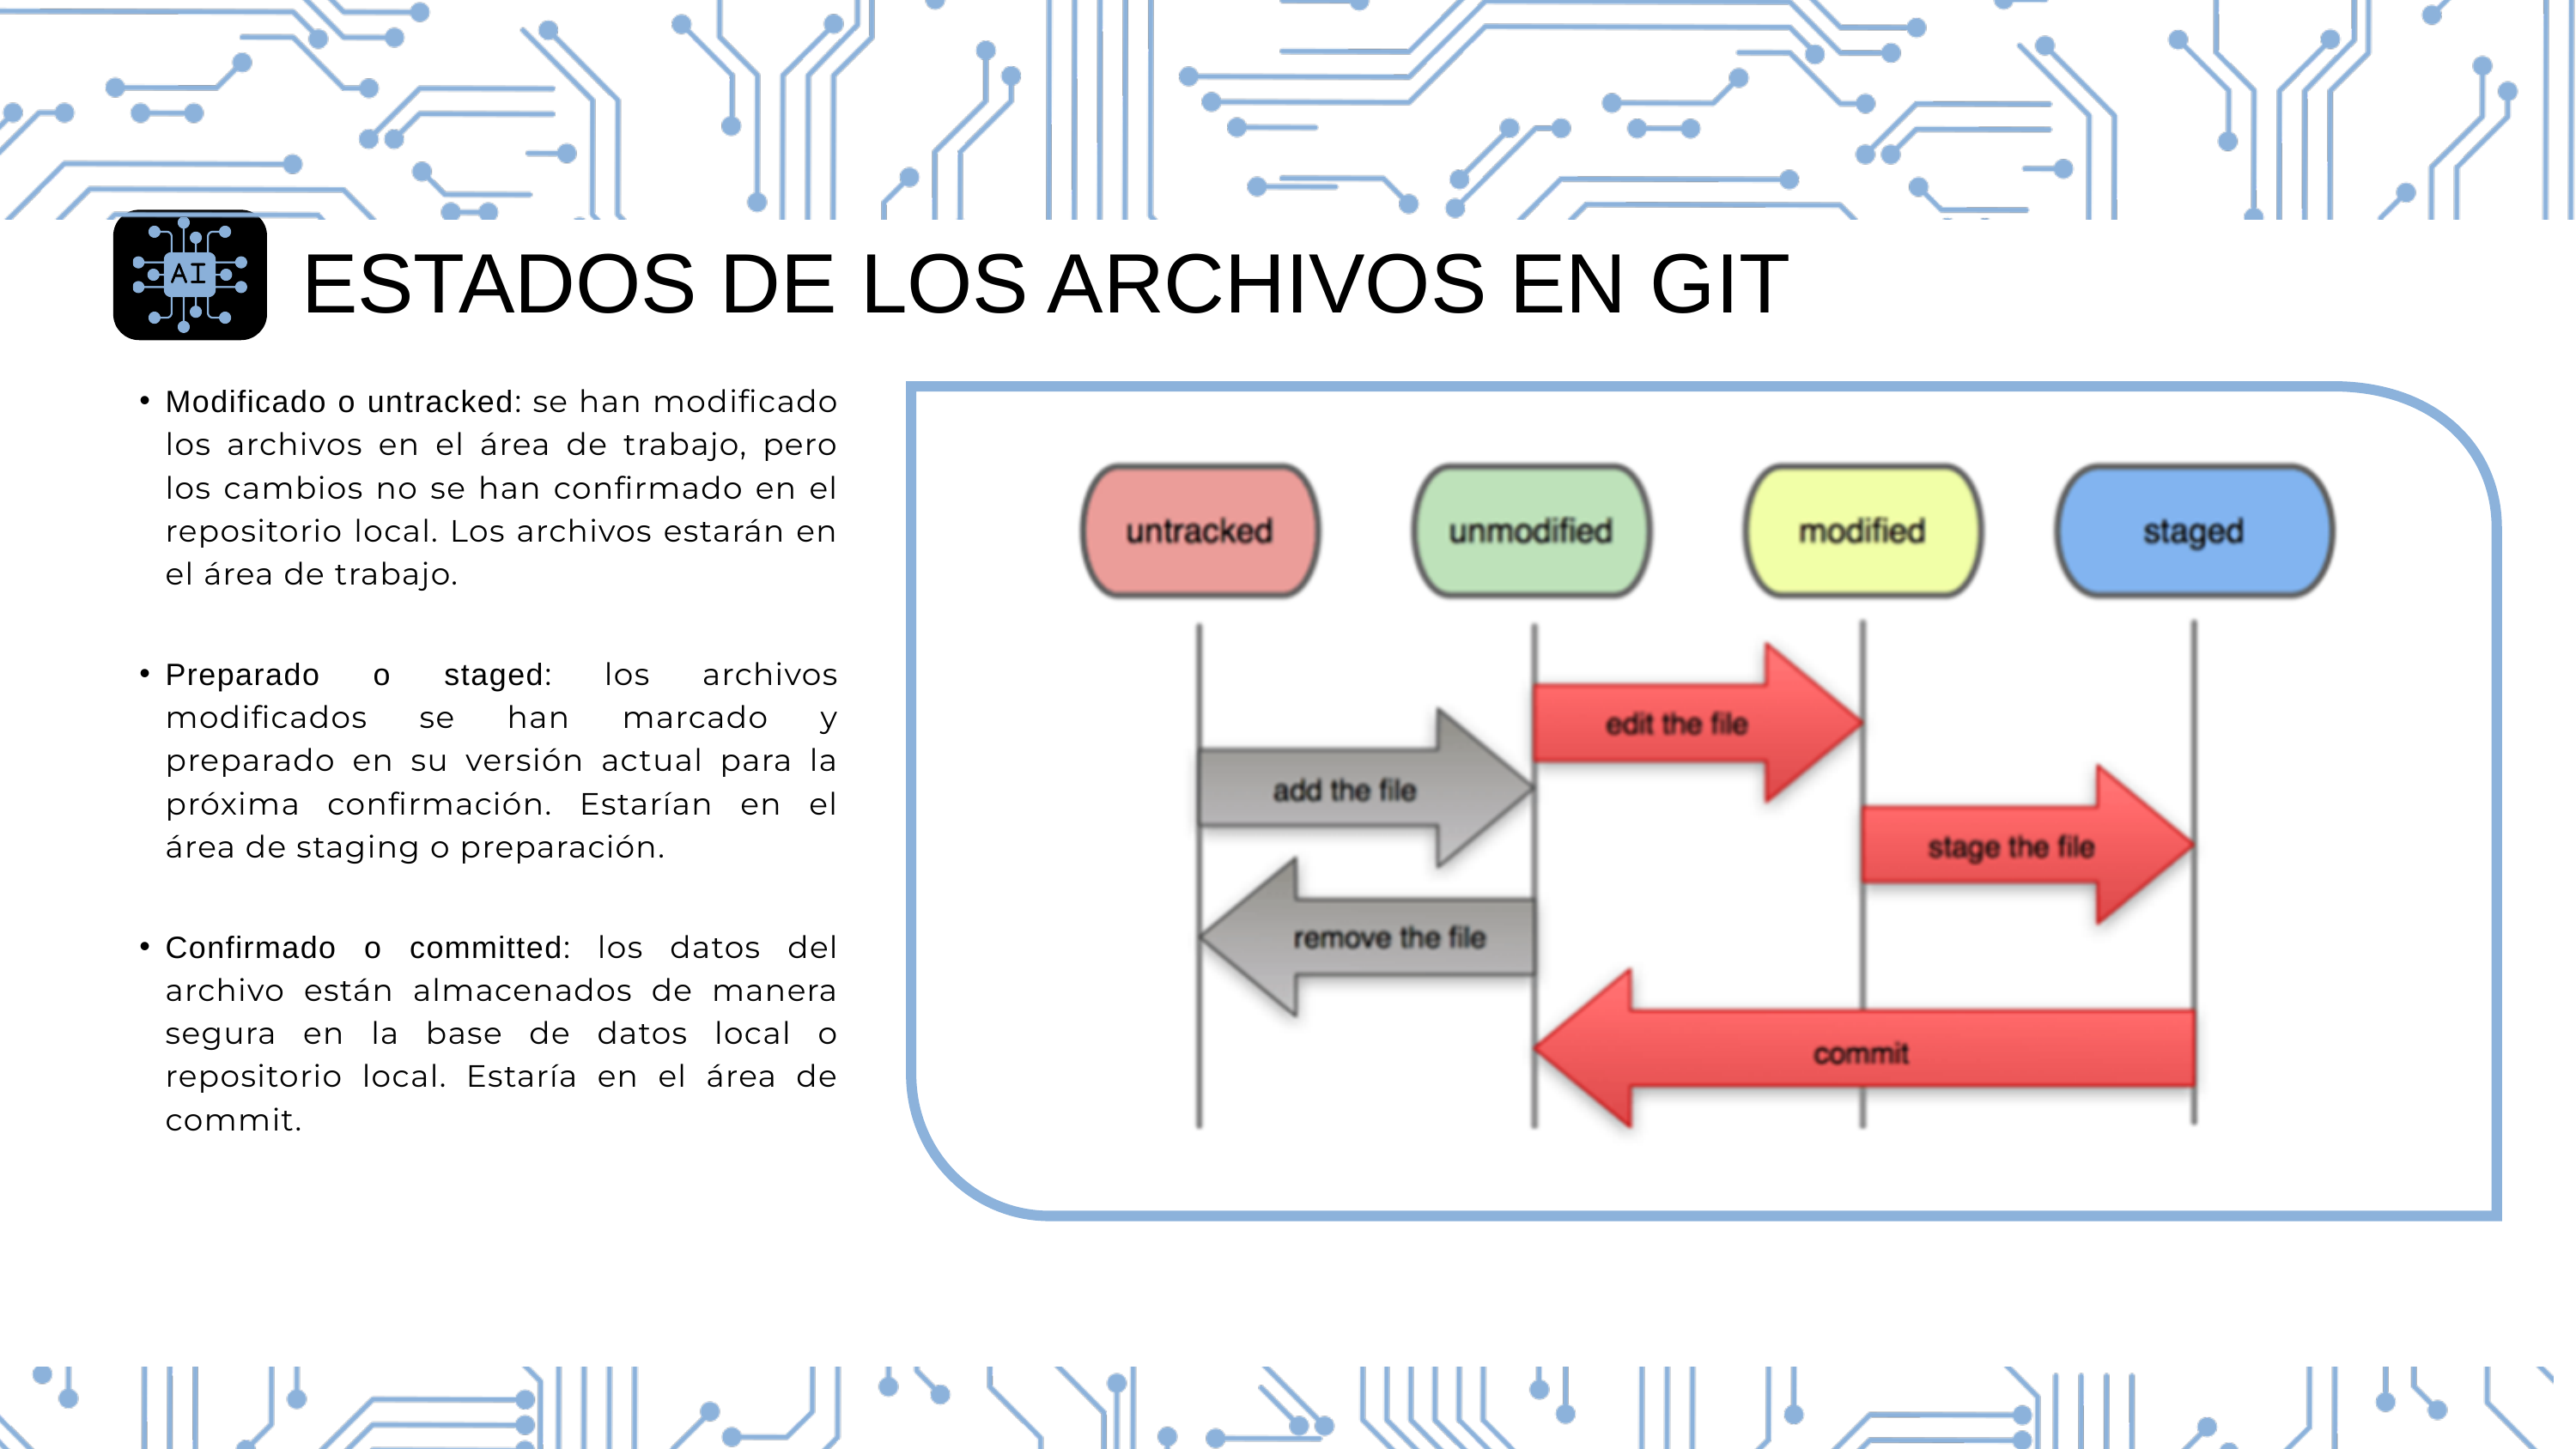

ESTADOS DE LOS ARCHIVOS EN GIT

Modificado o untracked: se han modificado los archivos en el área de trabajo, pero los cambios no se han confirmado en el repositorio local. Los archivos estarán en el área de trabajo.

Preparado o staged: los archivos modificados se han marcado y preparado en su versión actual para la próxima confirmación. Estarían en el área de staging o preparación.

Confirmado o committed: los datos del archivo están almacenados de manera segura en la base de datos local o repositorio local. Estaría en el área de commit.